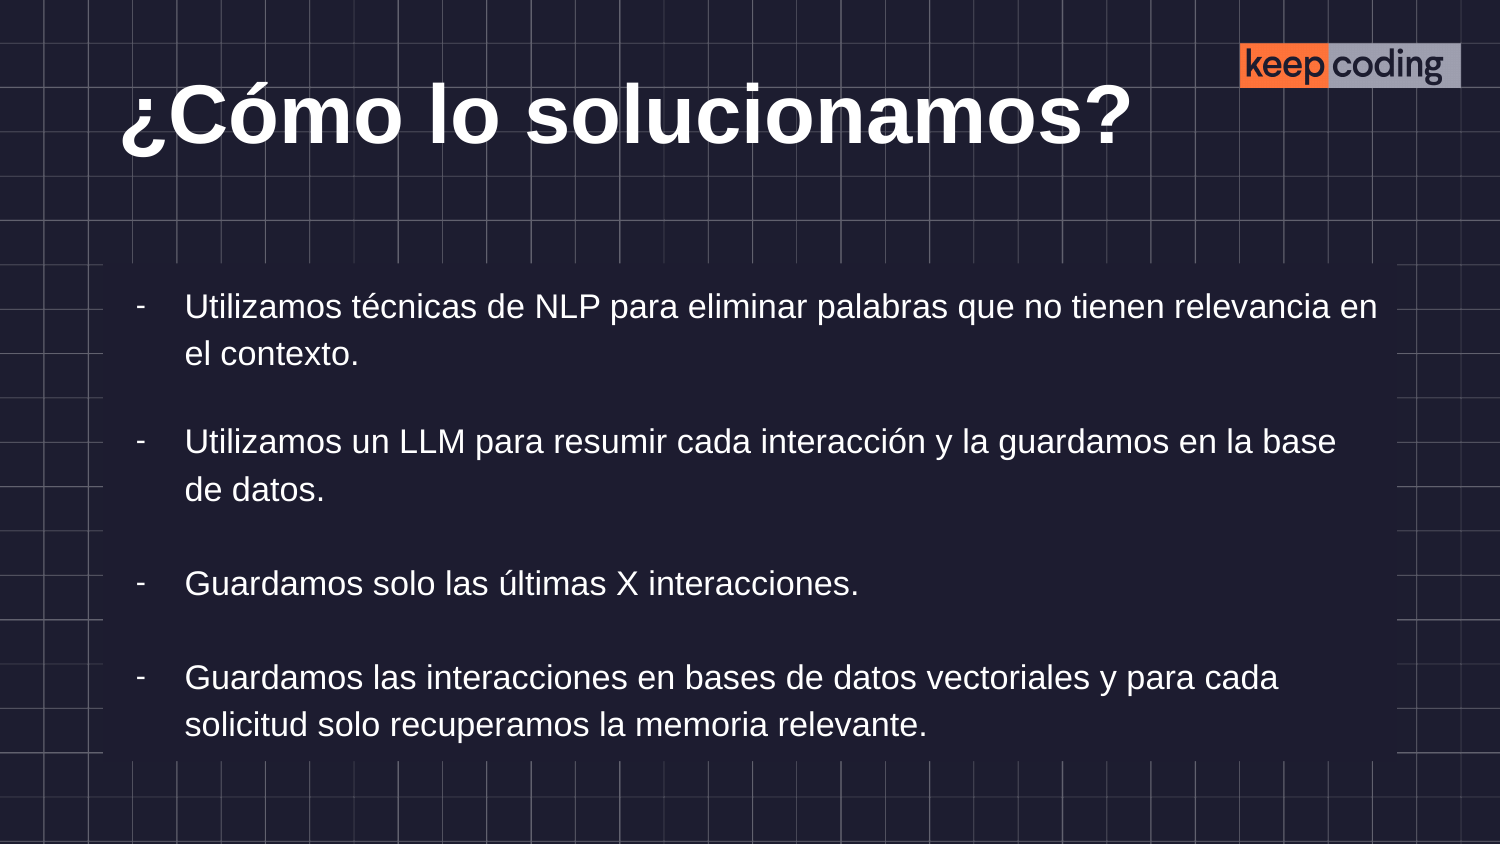

# ¿Cómo lo solucionamos?
Utilizamos técnicas de NLP para eliminar palabras que no tienen relevancia en el contexto.
Utilizamos un LLM para resumir cada interacción y la guardamos en la base de datos.
Guardamos solo las últimas X interacciones.
Guardamos las interacciones en bases de datos vectoriales y para cada solicitud solo recuperamos la memoria relevante.